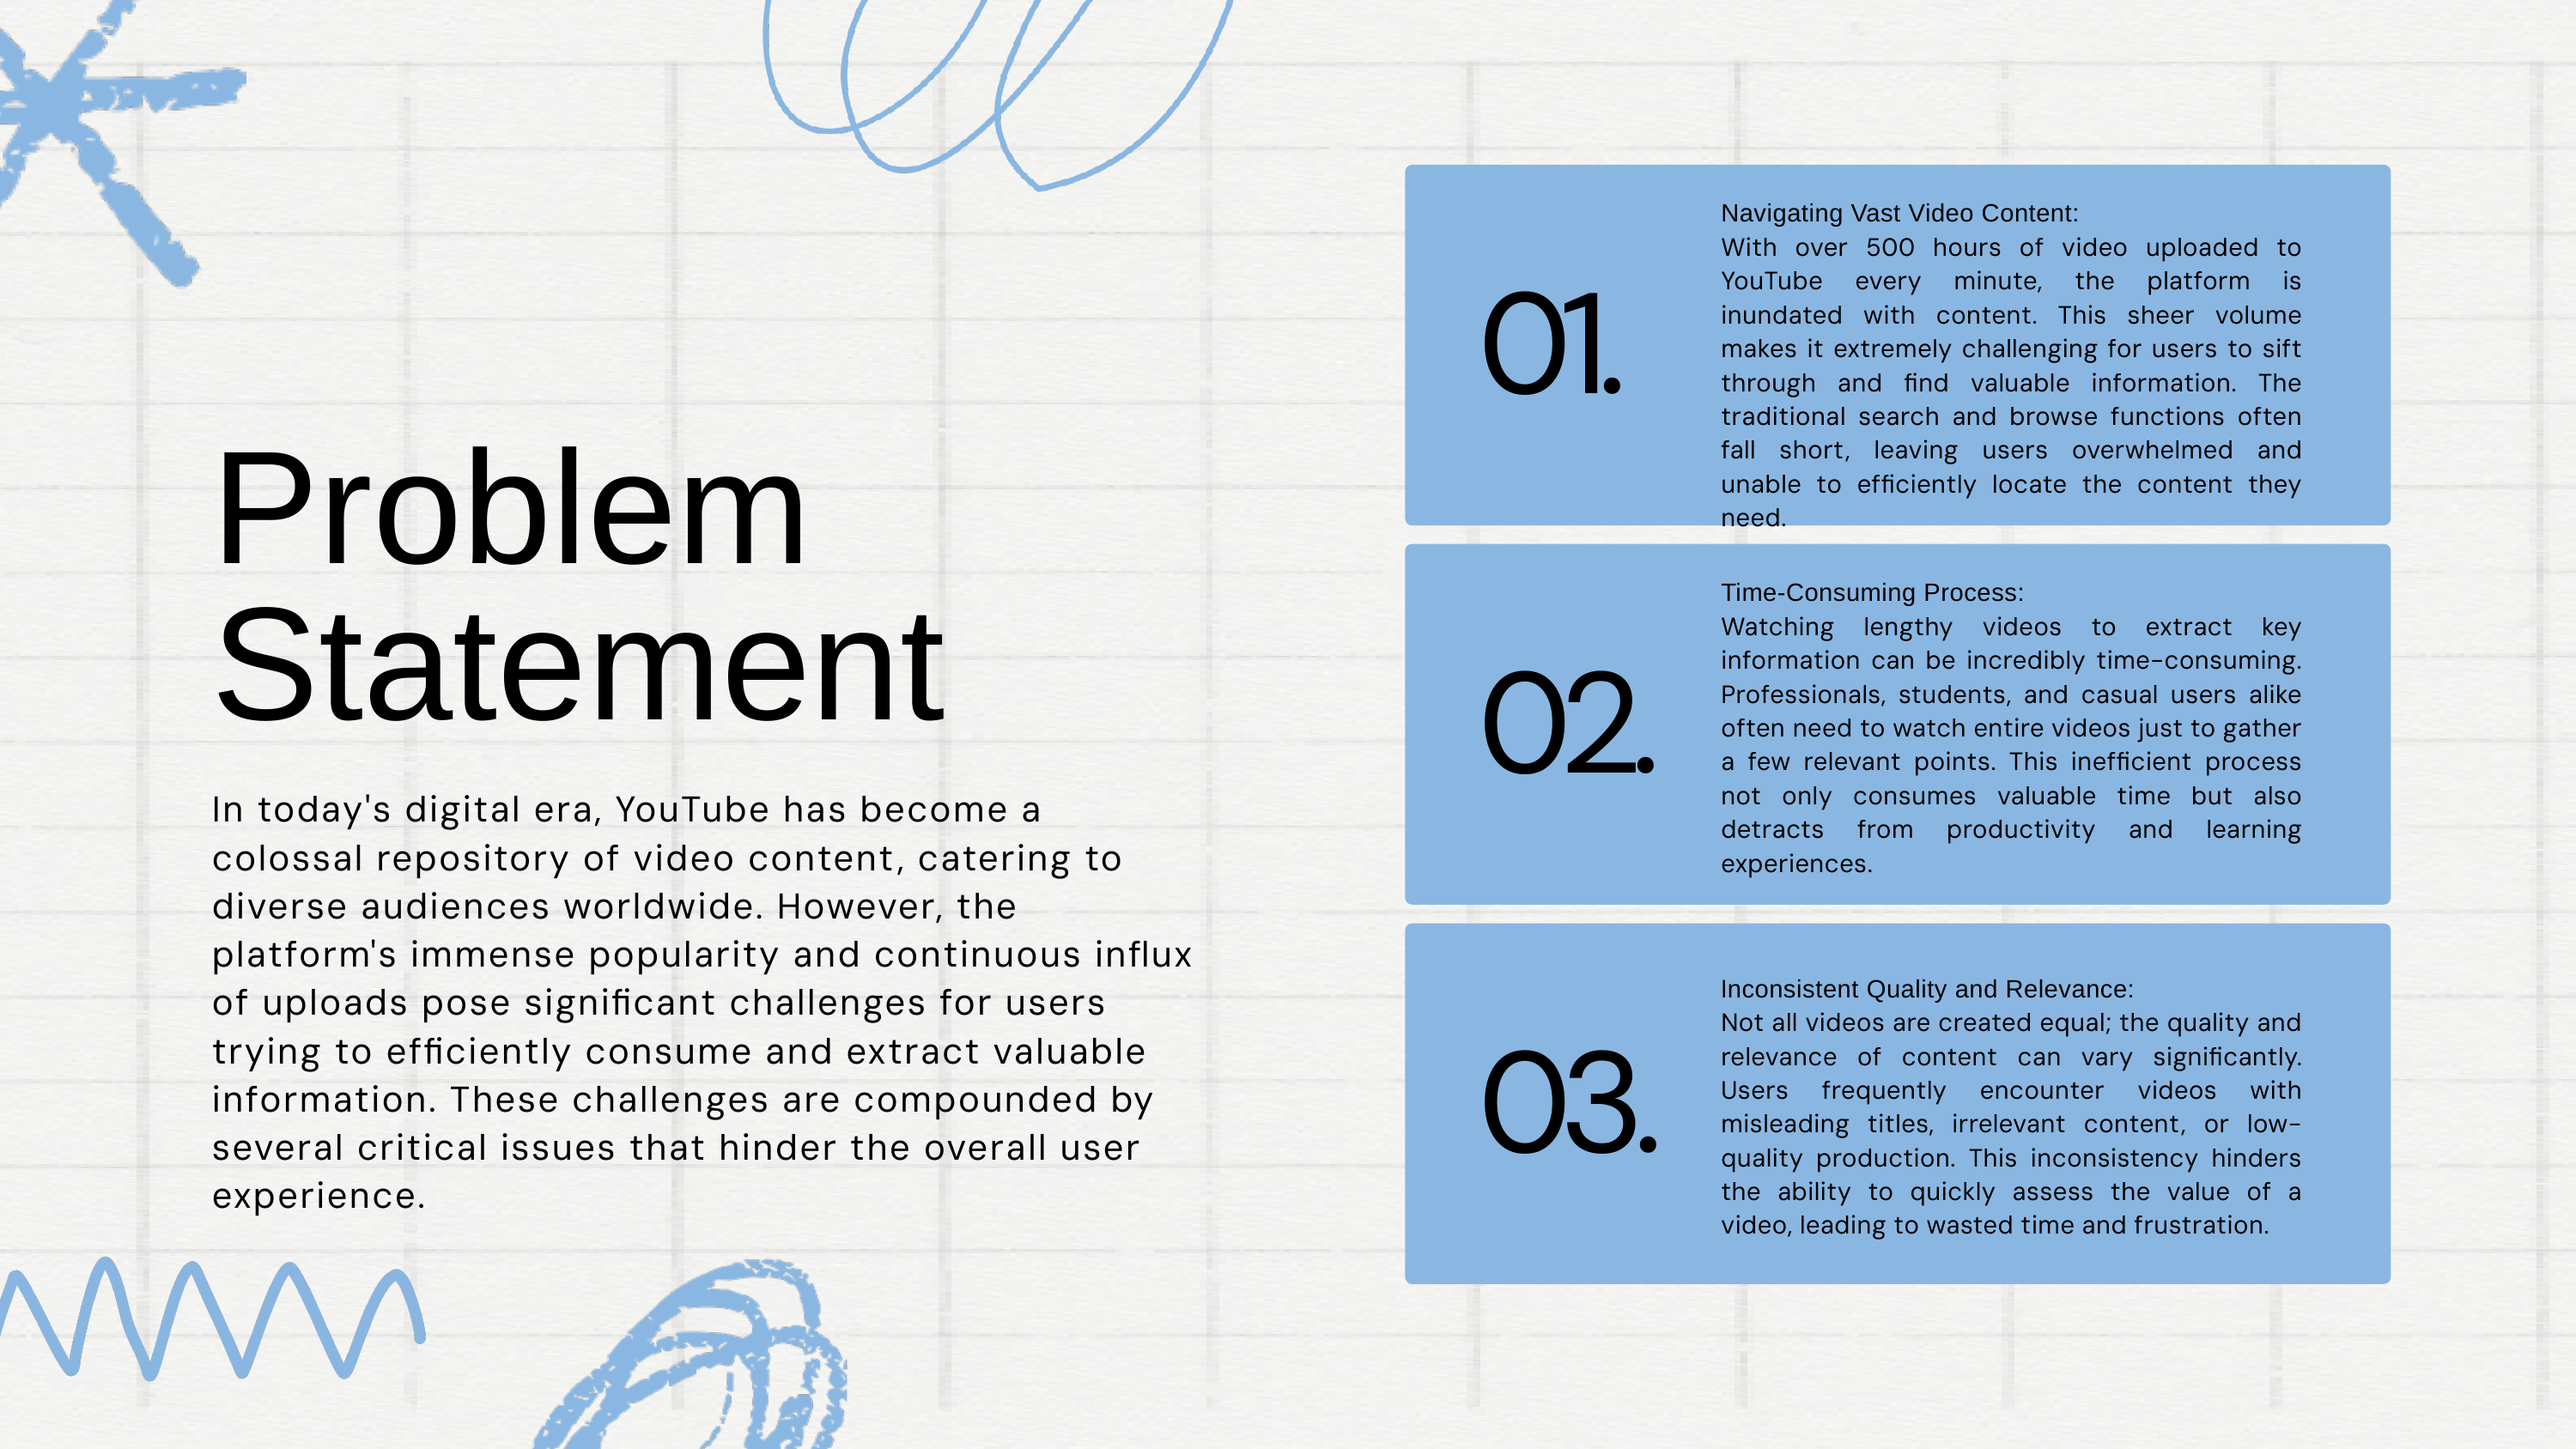

Navigating Vast Video Content:
With over 500 hours of video uploaded to YouTube every minute, the platform is inundated with content. This sheer volume makes it extremely challenging for users to sift through and find valuable information. The traditional search and browse functions often fall short, leaving users overwhelmed and unable to efficiently locate the content they need.
01.
Problem Statement

Time-Consuming Process:
Watching lengthy videos to extract key information can be incredibly time-consuming. Professionals, students, and casual users alike often need to watch entire videos just to gather a few relevant points. This inefficient process not only consumes valuable time but also detracts from productivity and learning experiences.
02.
In today's digital era, YouTube has become a colossal repository of video content, catering to diverse audiences worldwide. However, the platform's immense popularity and continuous influx of uploads pose significant challenges for users trying to efficiently consume and extract valuable information. These challenges are compounded by several critical issues that hinder the overall user experience.

Inconsistent Quality and Relevance:
Not all videos are created equal; the quality and relevance of content can vary significantly. Users frequently encounter videos with misleading titles, irrelevant content, or low-quality production. This inconsistency hinders the ability to quickly assess the value of a video, leading to wasted time and frustration.
03.